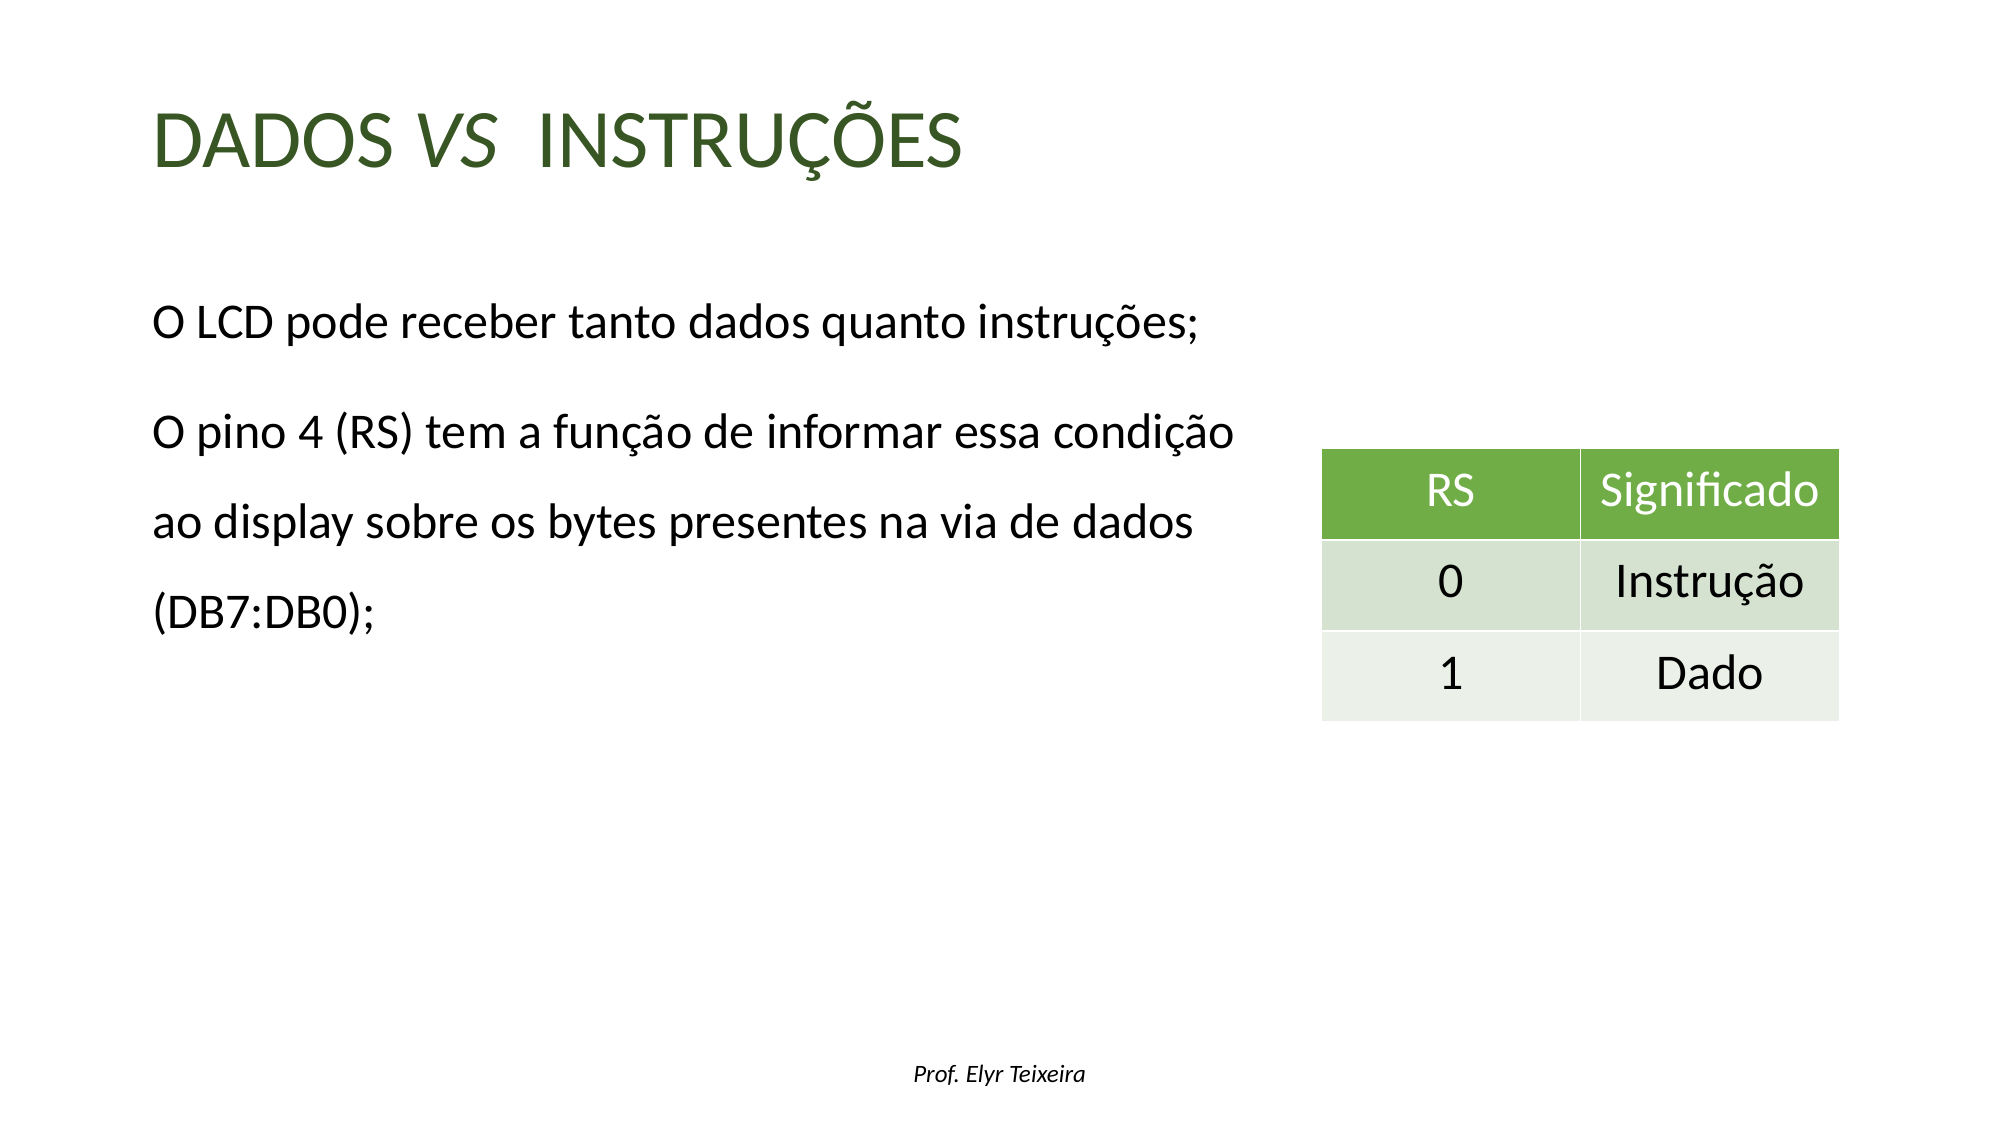

# Dados Vs  instruções
O LCD pode receber tanto dados quanto instruções;
O pino 4 (RS) tem a função de informar essa condição ao display sobre os bytes presentes na via de dados (DB7:DB0);
| RS | Significado |
| --- | --- |
| 0 | Instrução |
| 1 | Dado |